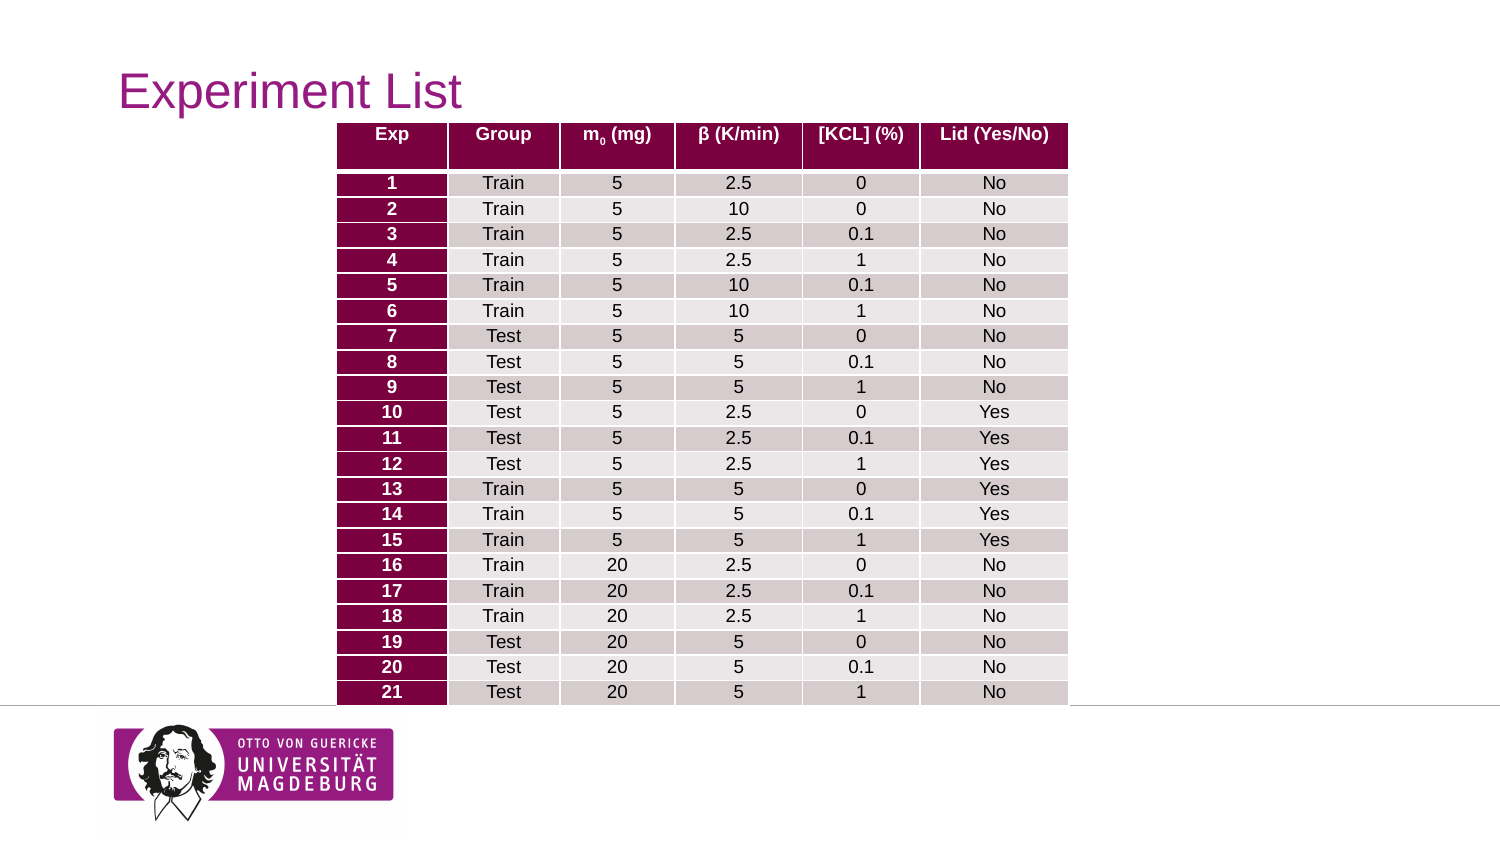

# Experiment List
| Exp | Group | m0 (mg) | β (K/min) | [KCL] (%) | Lid (Yes/No) |
| --- | --- | --- | --- | --- | --- |
| 1 | Train | 5 | 2.5 | 0 | No |
| 2 | Train | 5 | 10 | 0 | No |
| 3 | Train | 5 | 2.5 | 0.1 | No |
| 4 | Train | 5 | 2.5 | 1 | No |
| 5 | Train | 5 | 10 | 0.1 | No |
| 6 | Train | 5 | 10 | 1 | No |
| 7 | Test | 5 | 5 | 0 | No |
| 8 | Test | 5 | 5 | 0.1 | No |
| 9 | Test | 5 | 5 | 1 | No |
| 10 | Test | 5 | 2.5 | 0 | Yes |
| 11 | Test | 5 | 2.5 | 0.1 | Yes |
| 12 | Test | 5 | 2.5 | 1 | Yes |
| 13 | Train | 5 | 5 | 0 | Yes |
| 14 | Train | 5 | 5 | 0.1 | Yes |
| 15 | Train | 5 | 5 | 1 | Yes |
| 16 | Train | 20 | 2.5 | 0 | No |
| 17 | Train | 20 | 2.5 | 0.1 | No |
| 18 | Train | 20 | 2.5 | 1 | No |
| 19 | Test | 20 | 5 | 0 | No |
| 20 | Test | 20 | 5 | 0.1 | No |
| 21 | Test | 20 | 5 | 1 | No |